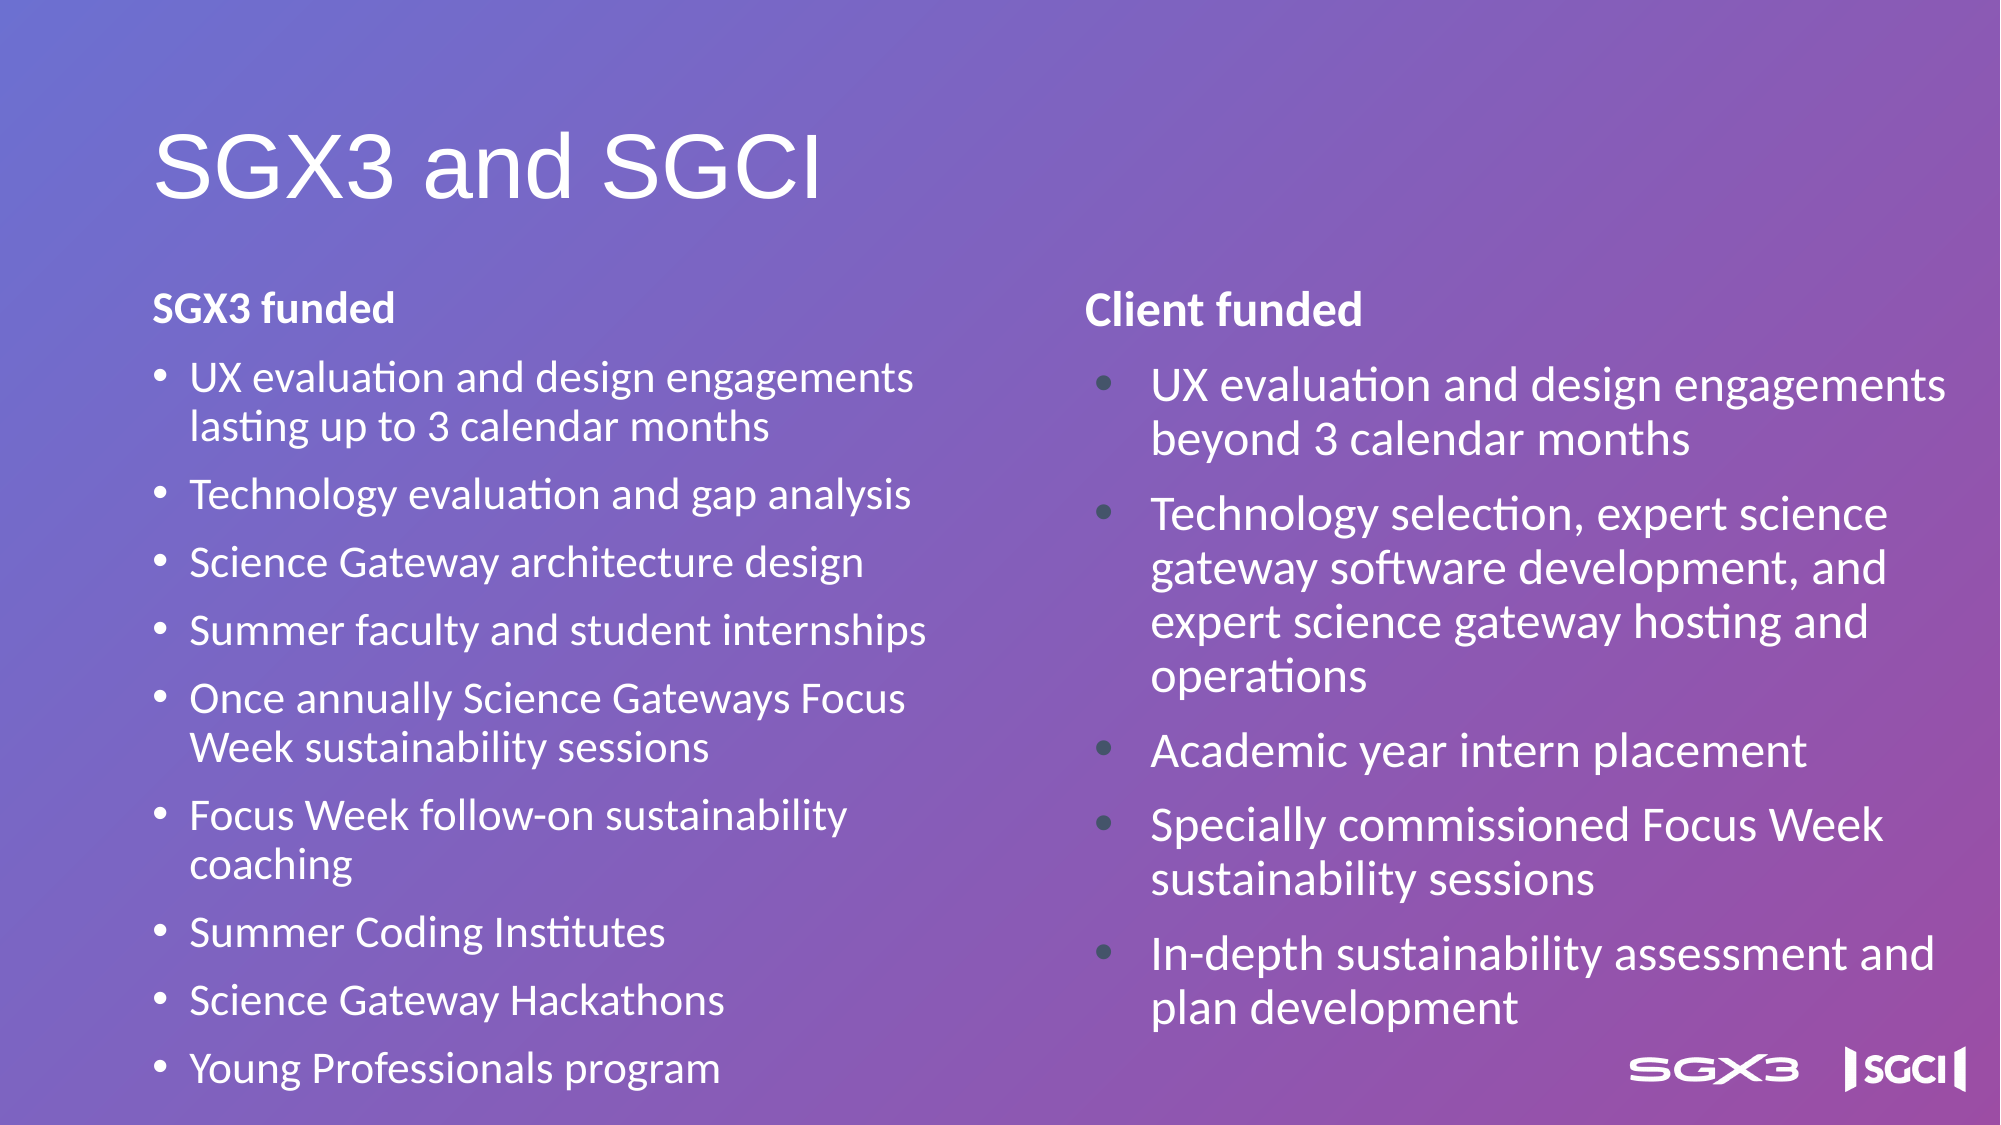

# SGX3 and SGCI
Client funded
UX evaluation and design engagements beyond 3 calendar months
Technology selection, expert science gateway software development, and expert science gateway hosting and operations
Academic year intern placement
Specially commissioned Focus Week sustainability sessions
In-depth sustainability assessment and plan development

SGX3 funded
UX evaluation and design engagements lasting up to 3 calendar months
Technology evaluation and gap analysis
Science Gateway architecture design
Summer faculty and student internships
Once annually Science Gateways Focus Week sustainability sessions
Focus Week follow-on sustainability coaching
Summer Coding Institutes
Science Gateway Hackathons
Young Professionals program